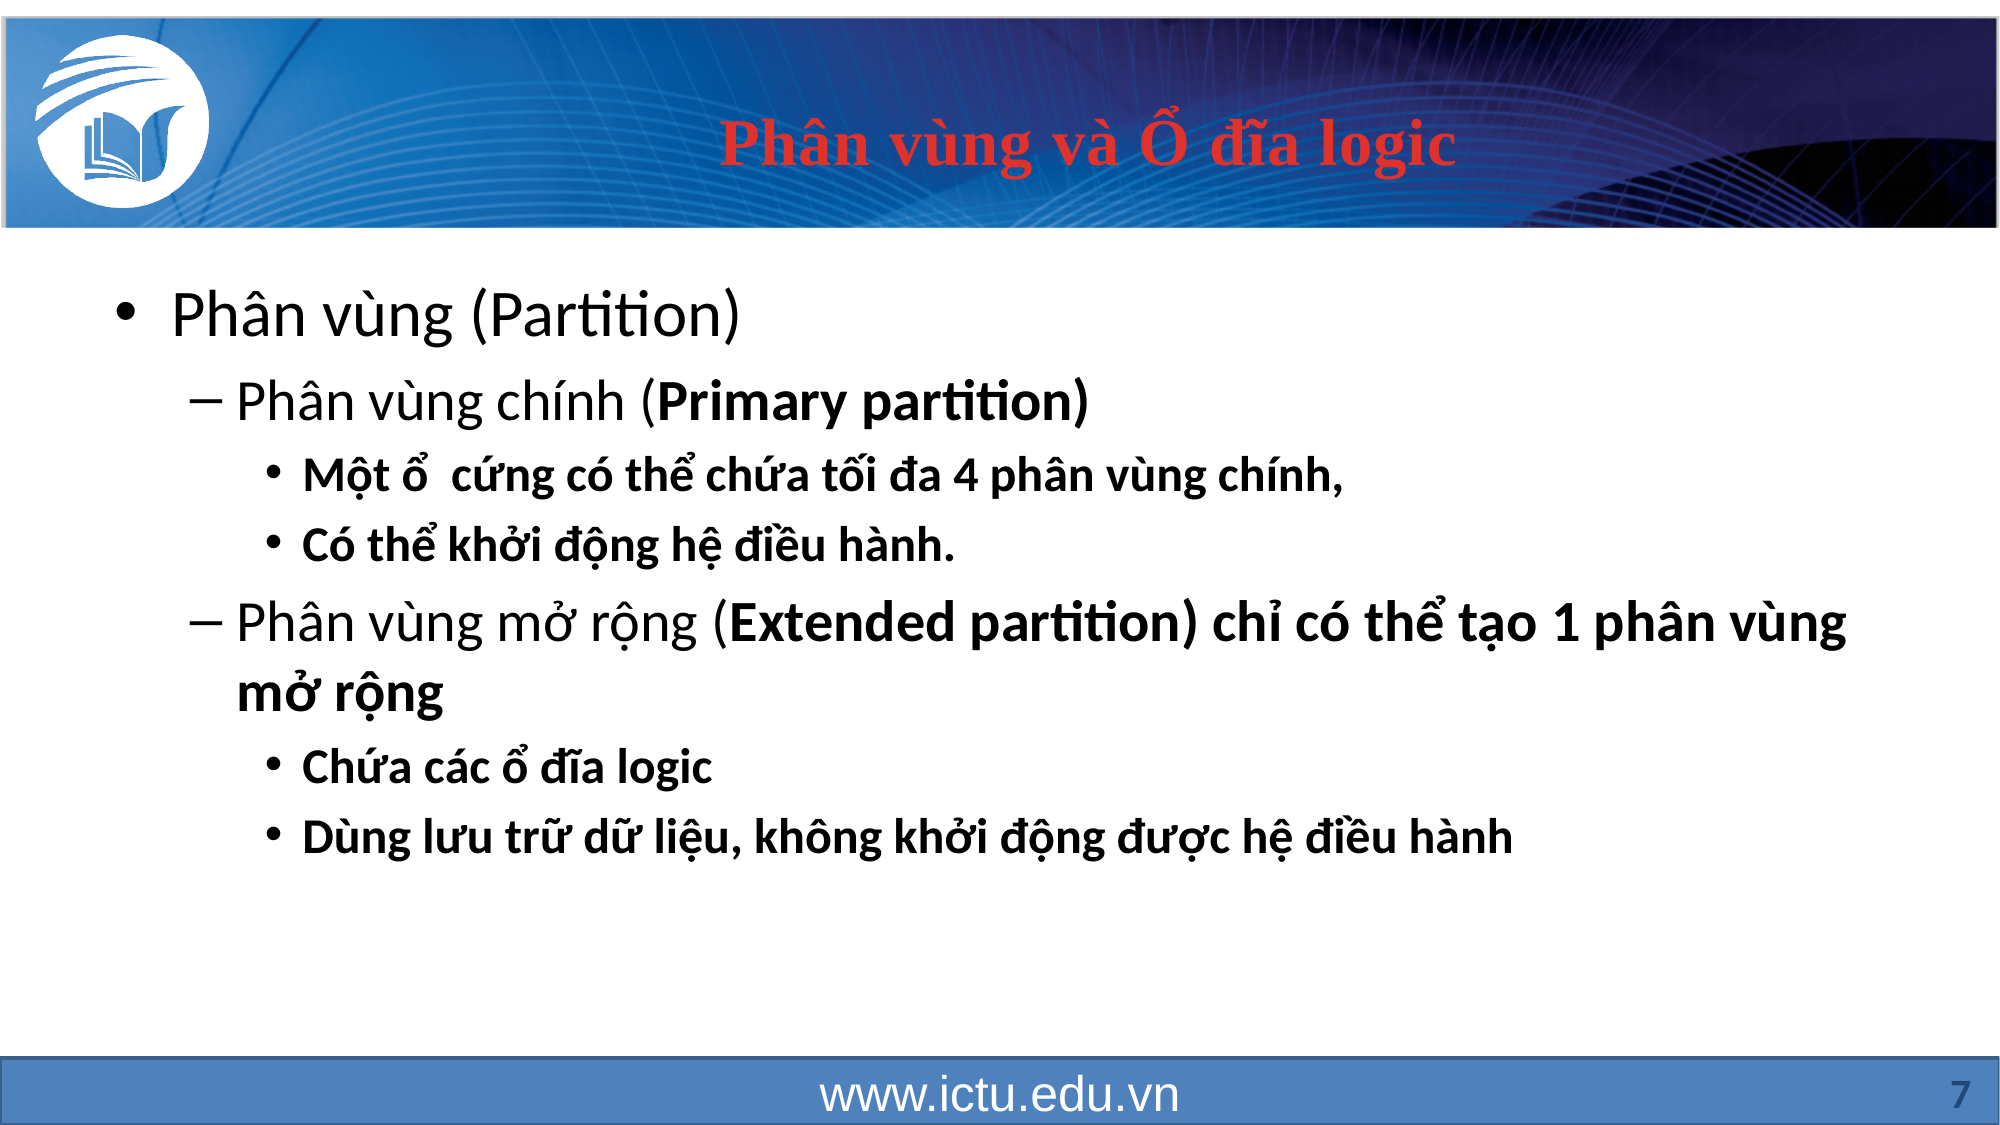

# Phân vùng và Ổ đĩa logic
Phân vùng (Partition)
Phân vùng chính (Primary partition)
Một ổ  cứng có thể chứa tối đa 4 phân vùng chính,
Có thể khởi động hệ điều hành.
Phân vùng mở rộng (Extended partition) chỉ có thể tạo 1 phân vùng mở rộng
Chứa các ổ đĩa logic
Dùng lưu trữ dữ liệu, không khởi động được hệ điều hành